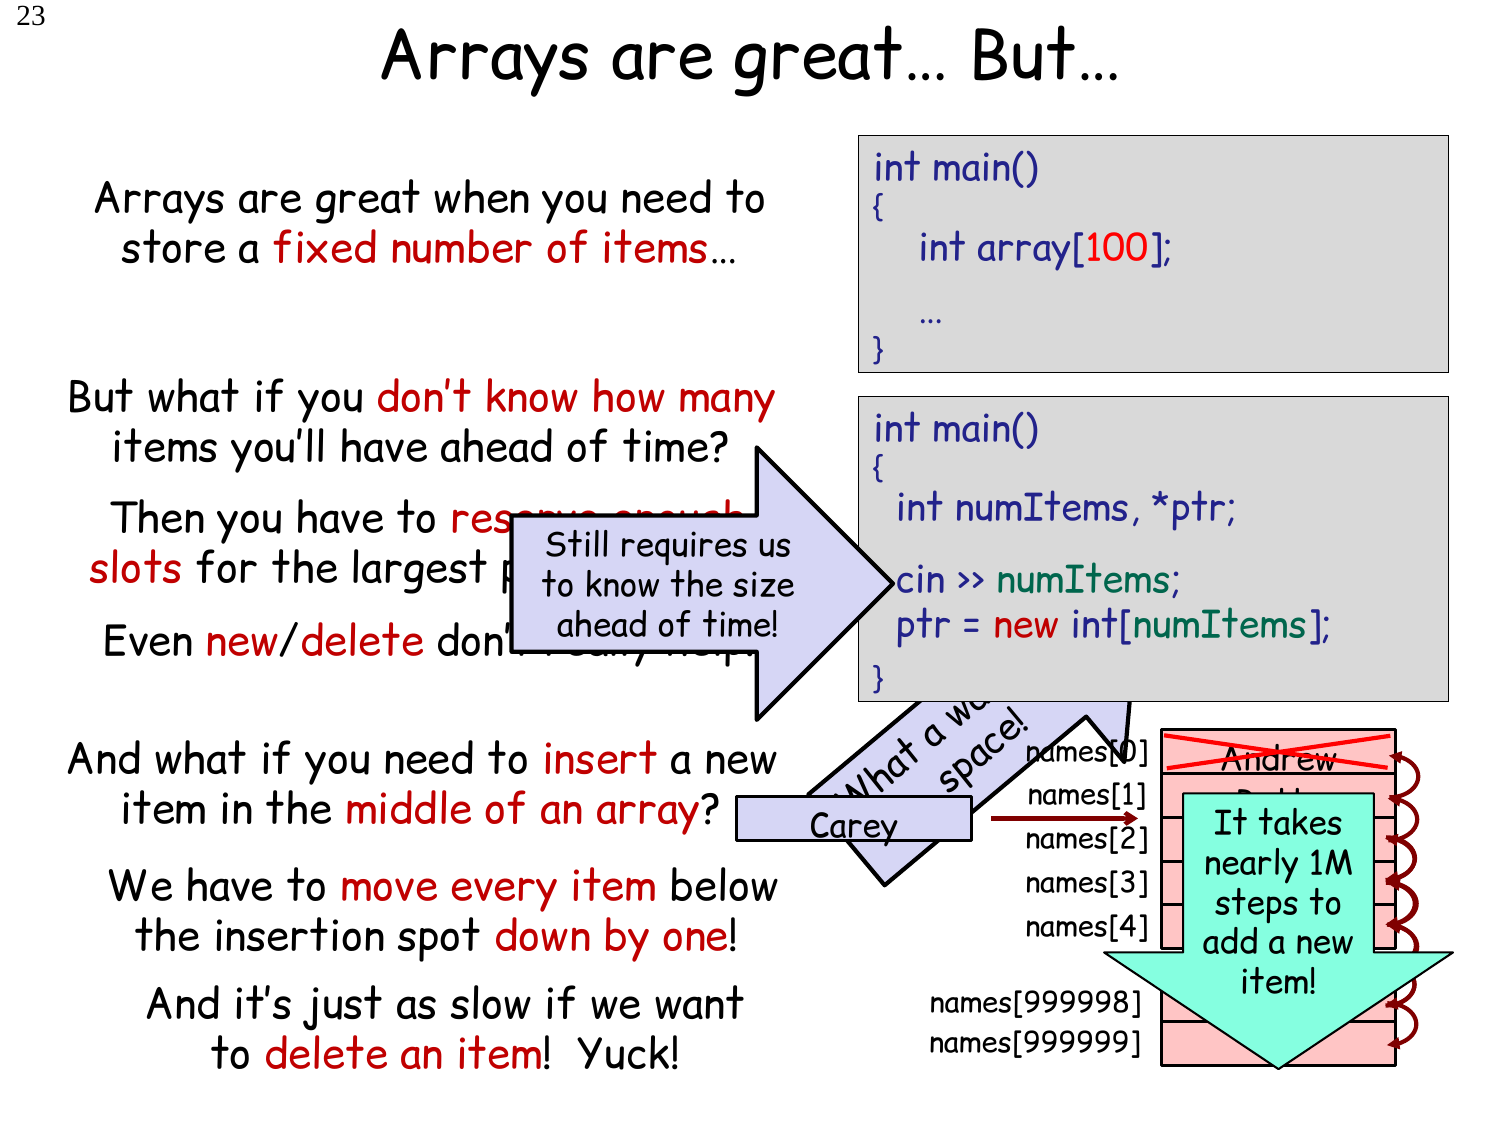

# Arrays are great… But…
23
int main()
{
    int array[100];

    …
}
Arrays are great when you need to store a fixed number of items…
But what if you don’t know how many items you’ll have ahead of time?
int main()
{
  int numItems, *ptr;

  cin >> numItems;
  ptr = new int[numItems];

}
int main()
{
    // might have 10 items or 1M
    int array[1000000];

     …
}
Still requires us to know the size ahead of time!
Then you have to reserve enough slots for the largest possible case.
What a waste of space!
Even new/delete don’t really help!
And what if you need to insert a new item in the middle of an array?
names[0]
Andrew
names[1]
Betty
names[2]
David
names[3]
Elaine
names[4]
Frank
…
 names[999998]
Zappa
 names[999999]

It takes nearly 1M steps to add a new item!
Carey

We have to move every item below the insertion spot down by one!

And it’s just as slow if we want
to delete an item!  Yuck!